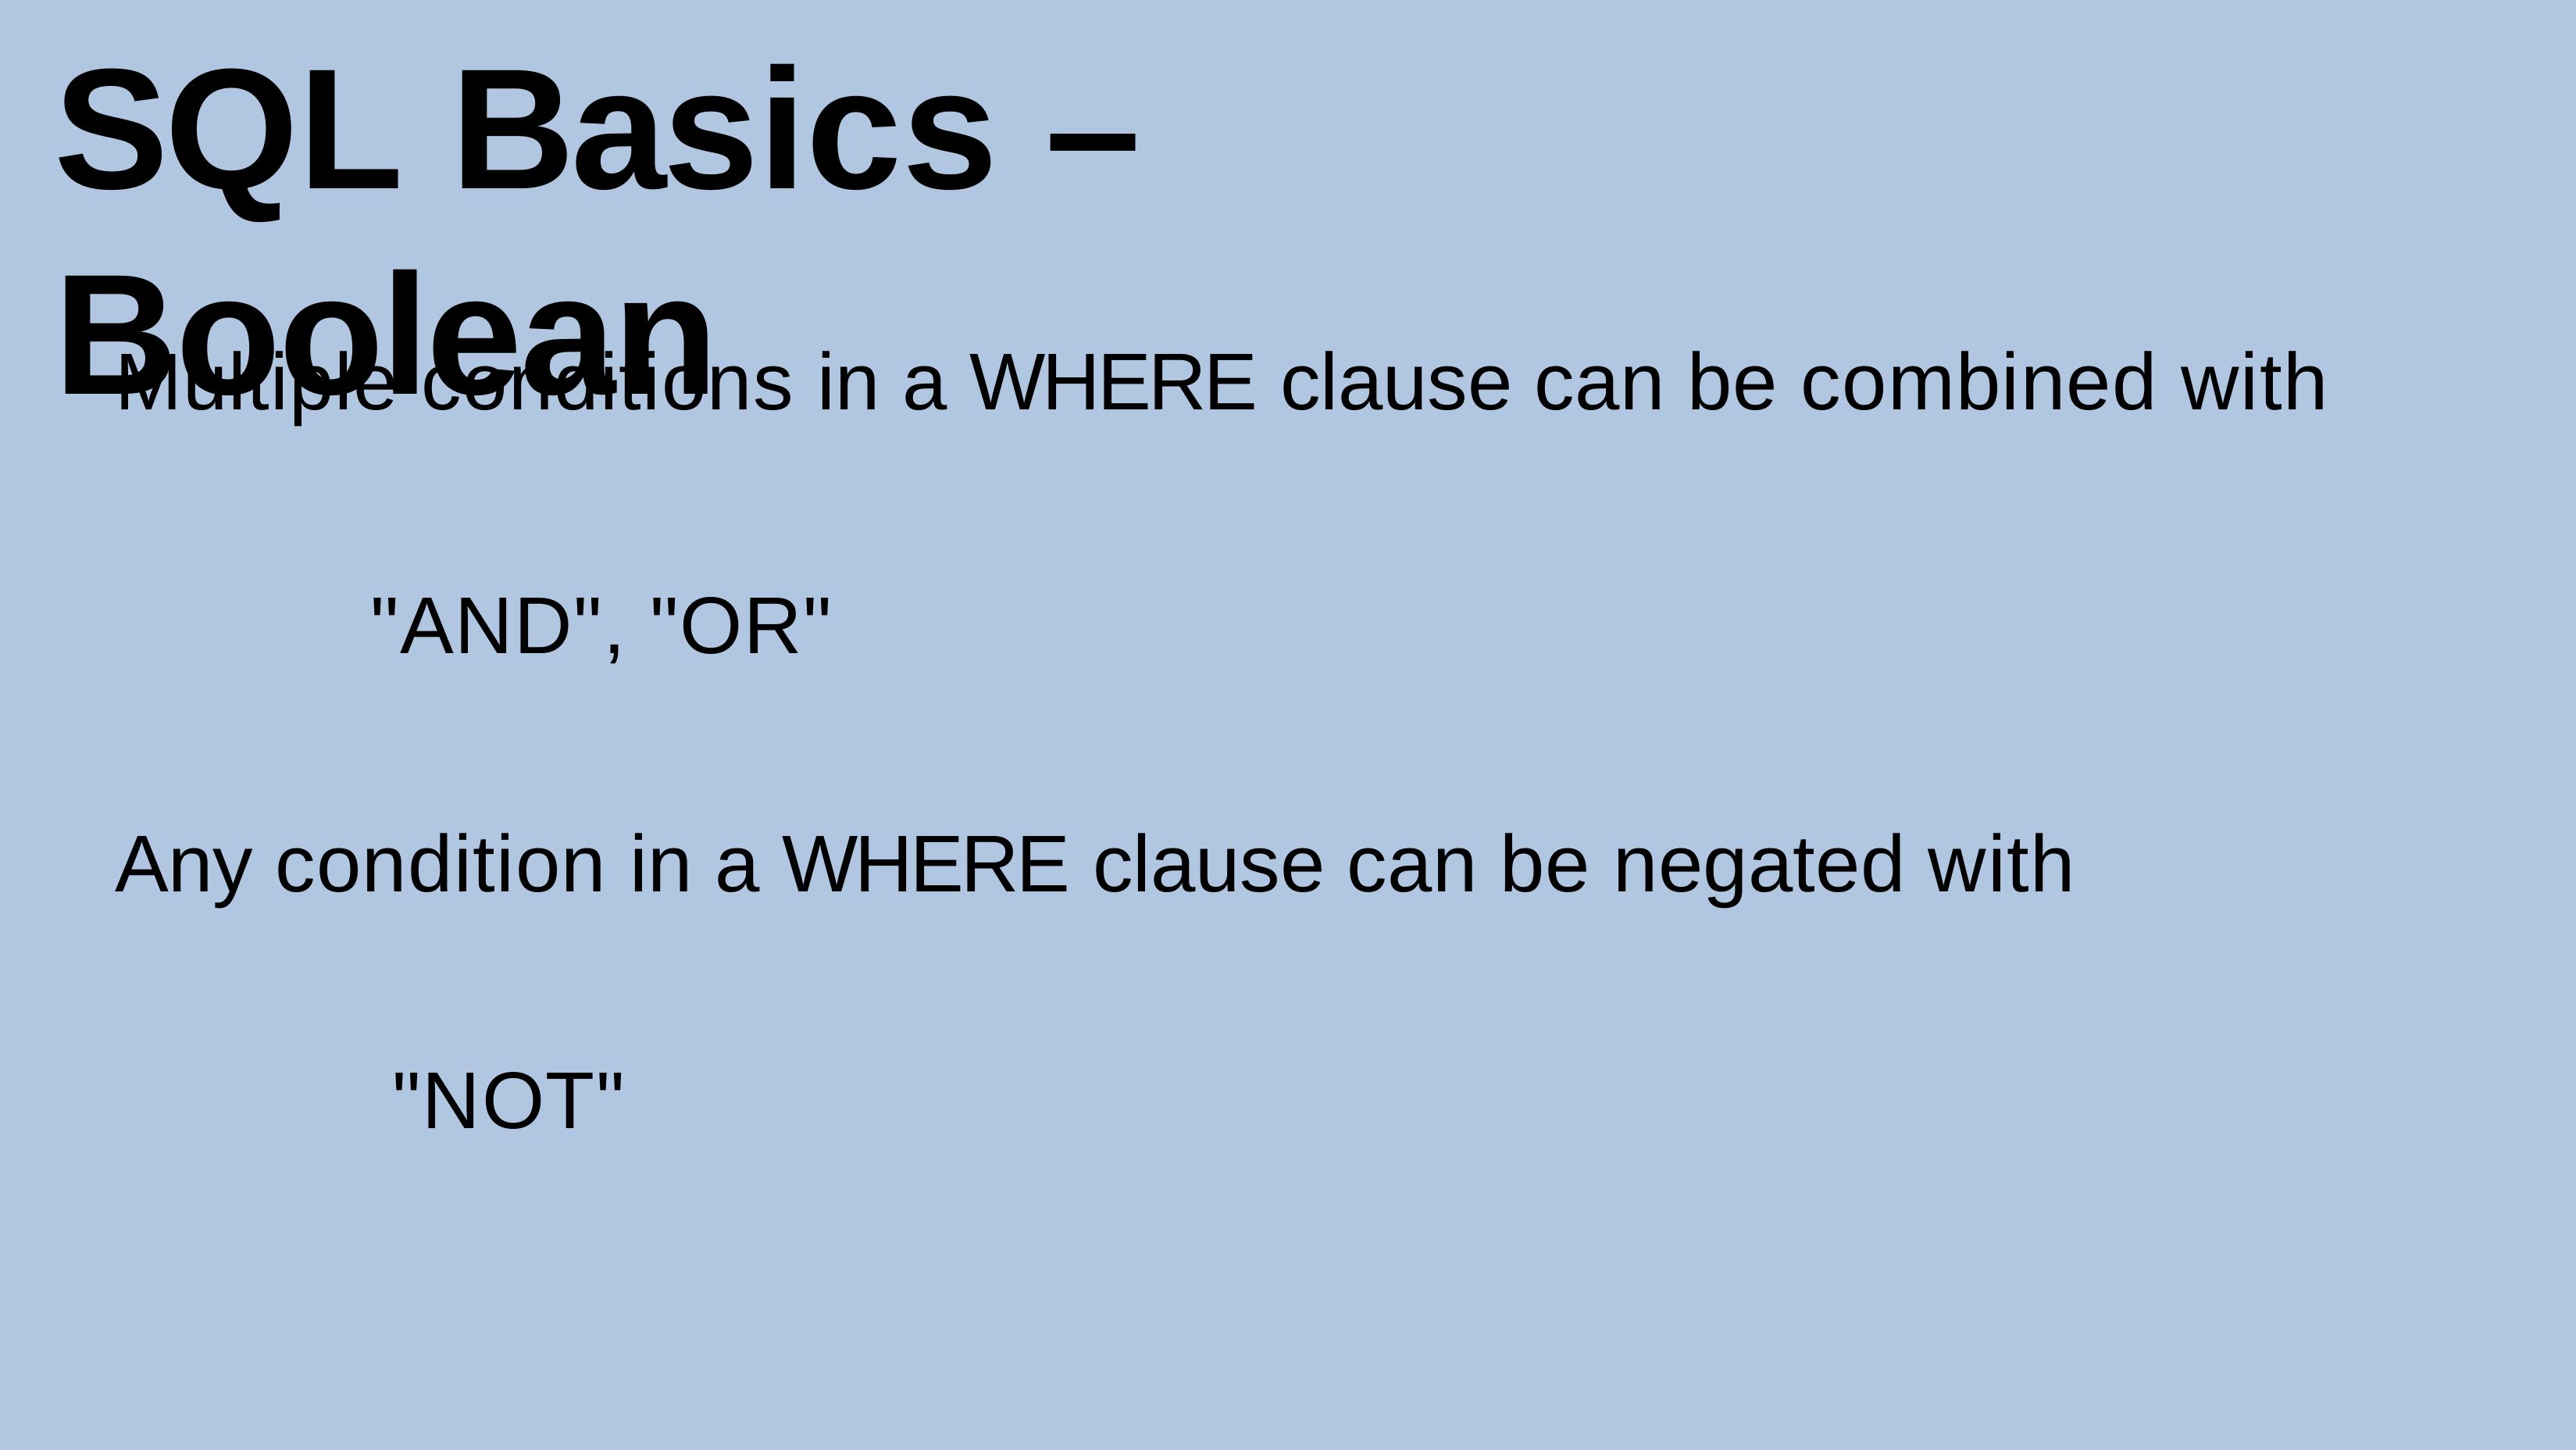

# SQL Basics – Boolean
Multiple conditions in a WHERE clause can be combined with

"AND", "OR"
Any condition in a WHERE clause can be negated with  "NOT"